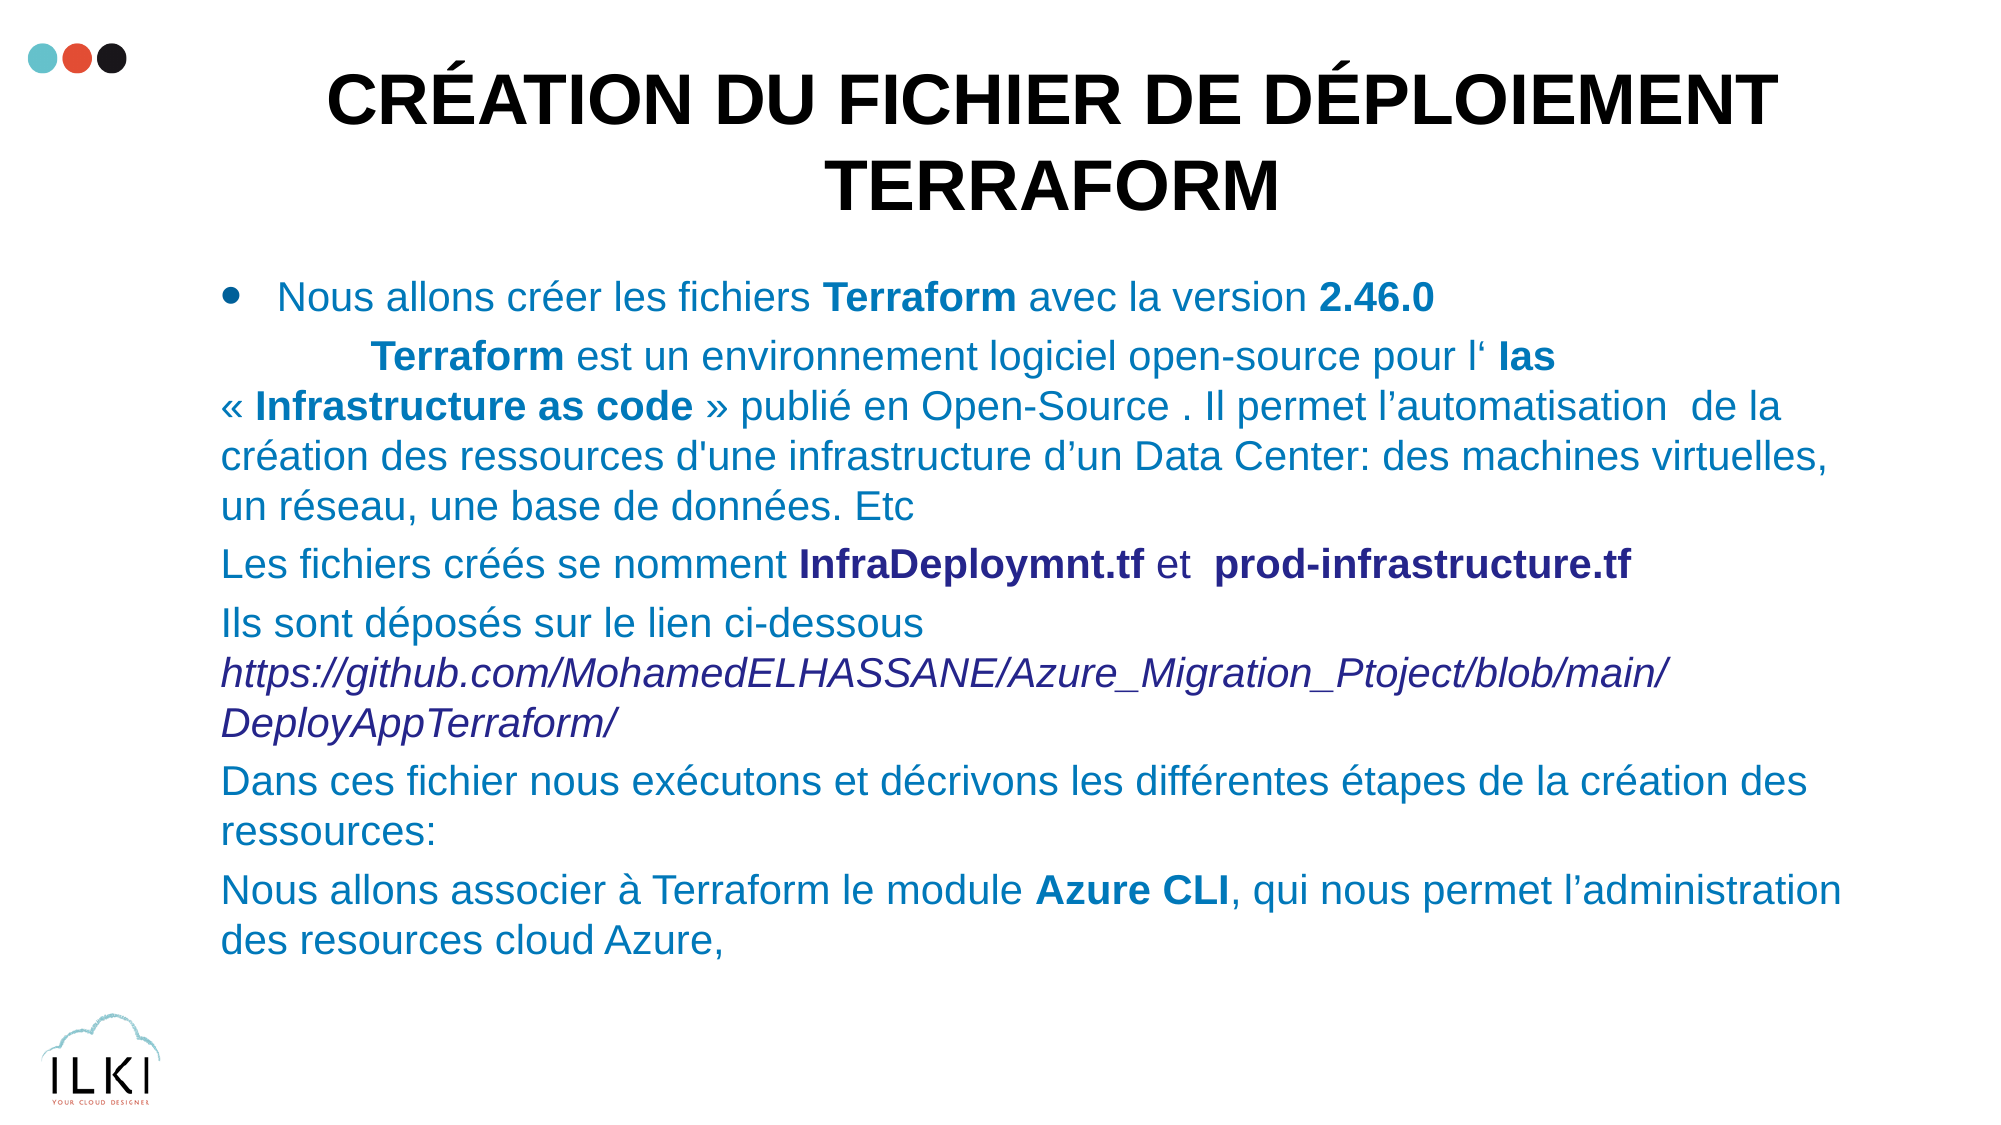

# Création du fichier de déploiement Terraform
Nous allons créer les fichiers Terraform avec la version 2.46.0
	Terraform est un environnement logiciel open-source pour l‘ Ias  « Infrastructure as code » publié en Open-Source . Il permet l’automatisation  de la création des ressources d'une infrastructure d’un Data Center: des machines virtuelles, un réseau, une base de données. Etc
Les fichiers créés se nomment InfraDeploymnt.tf et  prod-infrastructure.tf
Ils sont déposés sur le lien ci-dessous https://github.com/MohamedELHASSANE/Azure_Migration_Ptoject/blob/main/DeployAppTerraform/
Dans ces fichier nous exécutons et décrivons les différentes étapes de la création des ressources:
Nous allons associer à Terraform le module Azure CLI, qui nous permet l’administration des resources cloud Azure,